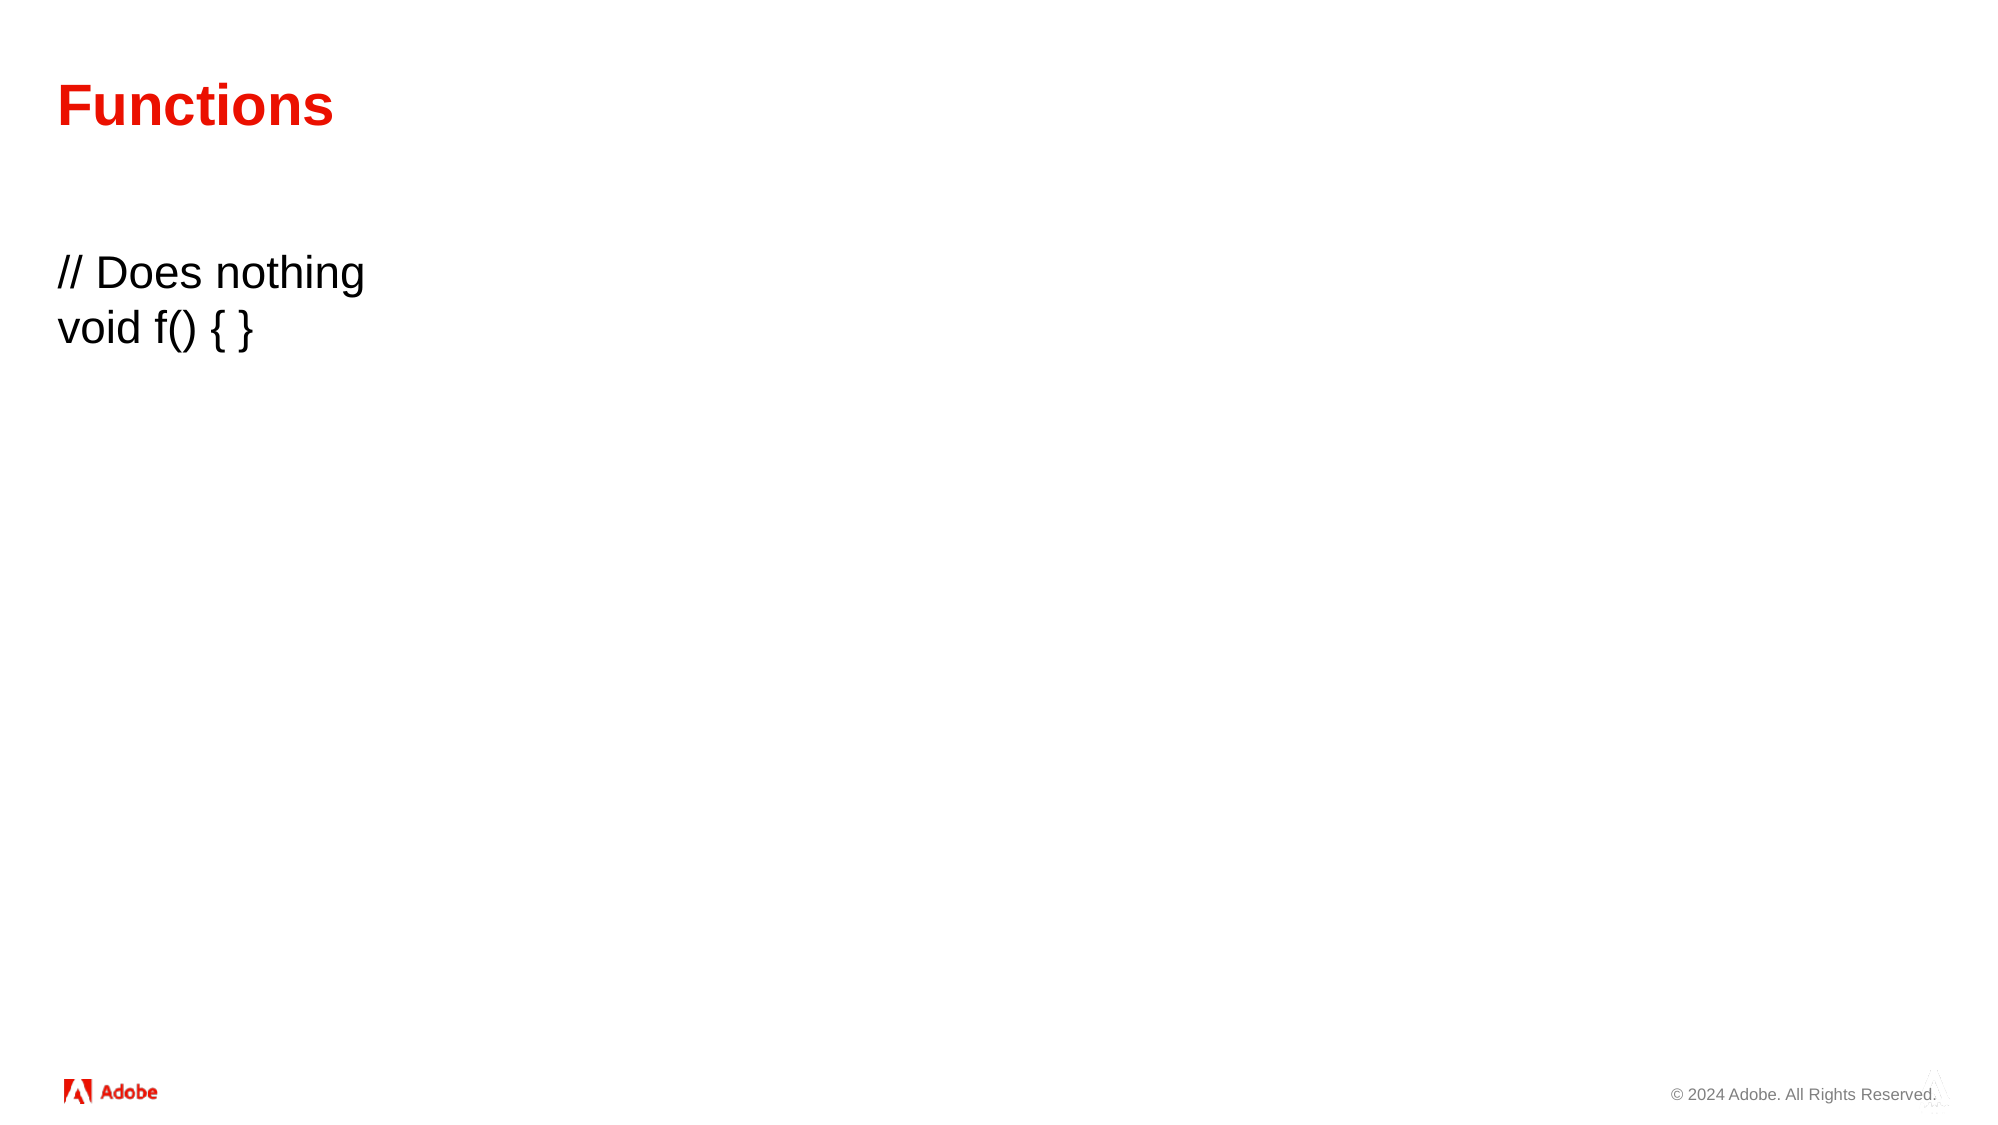

# Functions
// Does nothing
void f() { }
6